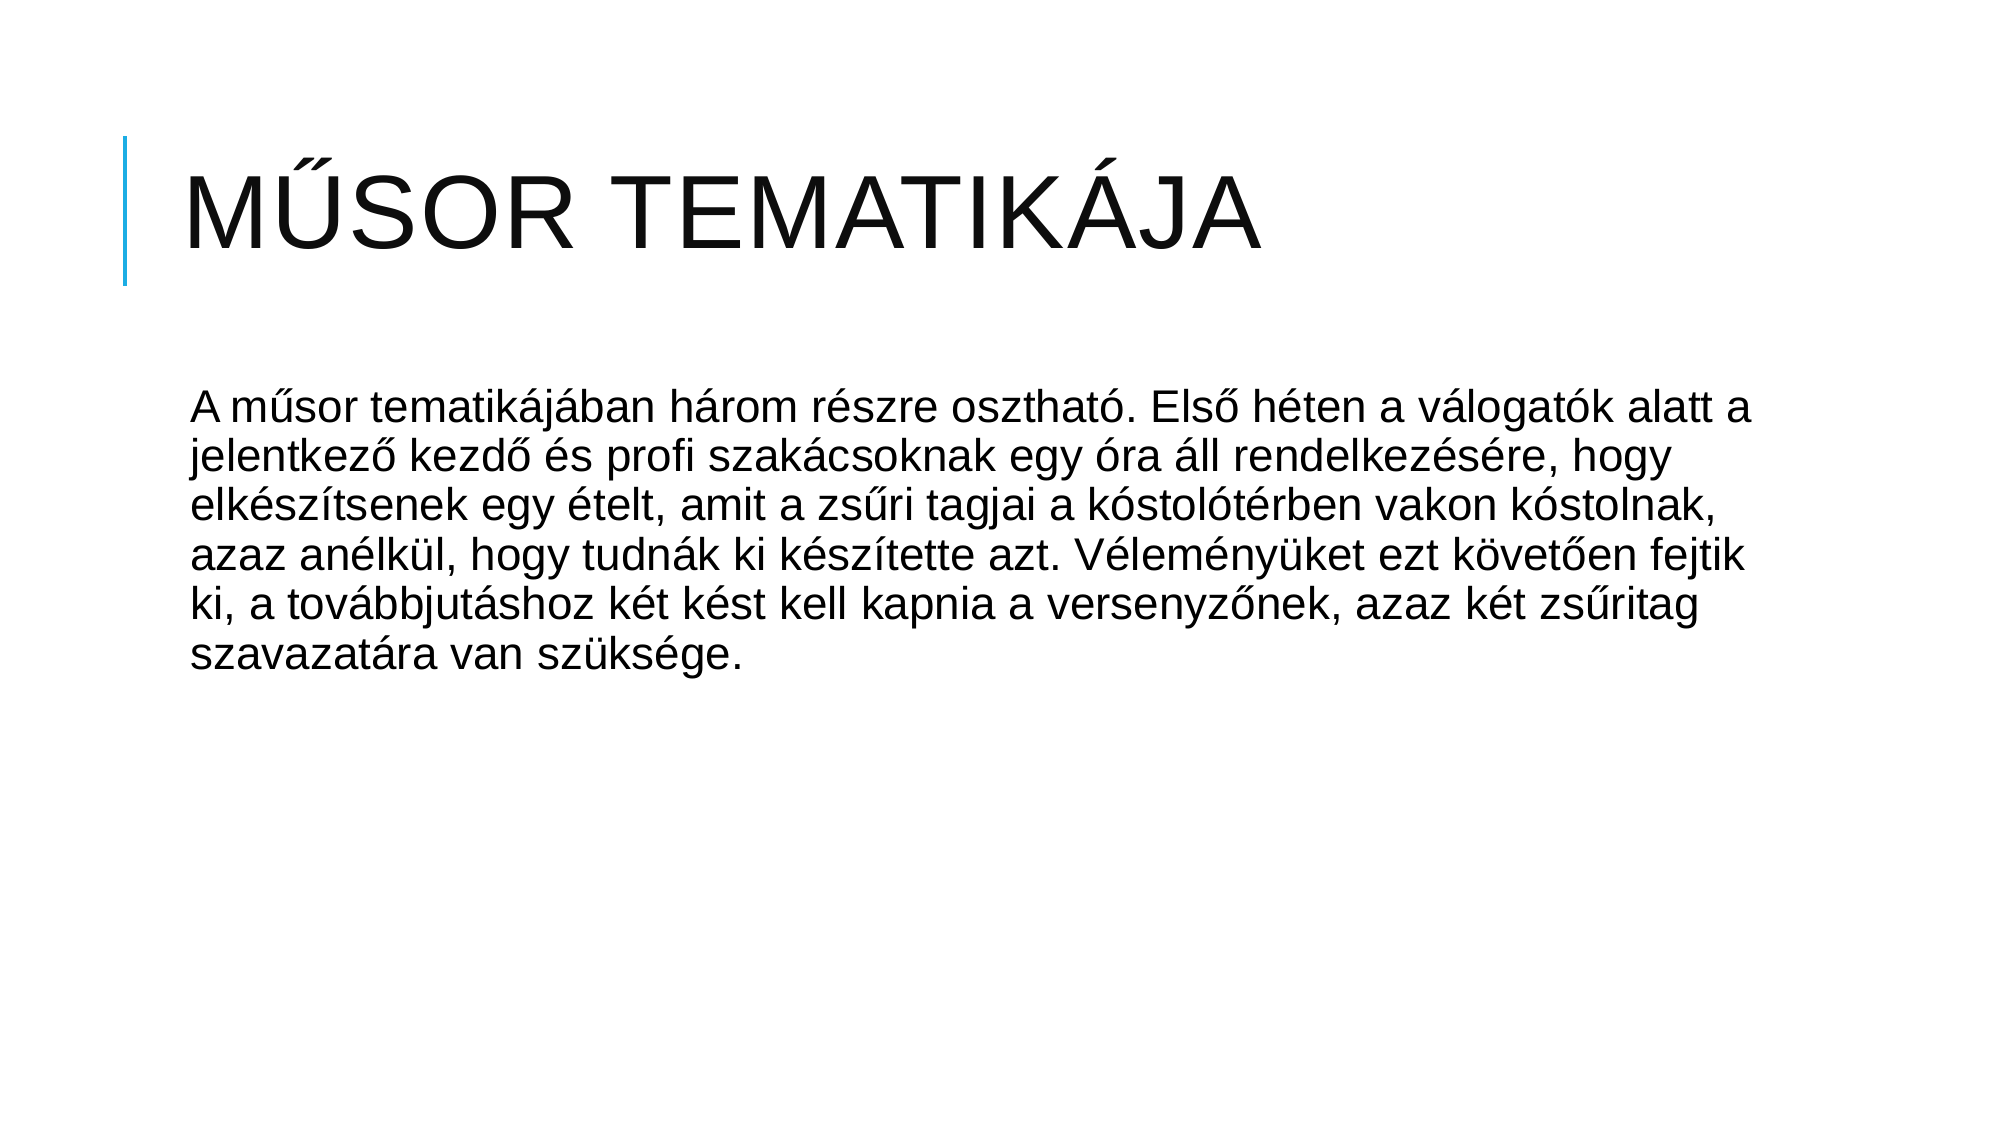

# műsor tematikája
A műsor tematikájában három részre osztható. Első héten a válogatók alatt a jelentkező kezdő és profi szakácsoknak egy óra áll rendelkezésére, hogy elkészítsenek egy ételt, amit a zsűri tagjai a kóstolótérben vakon kóstolnak, azaz anélkül, hogy tudnák ki készítette azt. Véleményüket ezt követően fejtik ki, a továbbjutáshoz két kést kell kapnia a versenyzőnek, azaz két zsűritag szavazatára van szüksége.